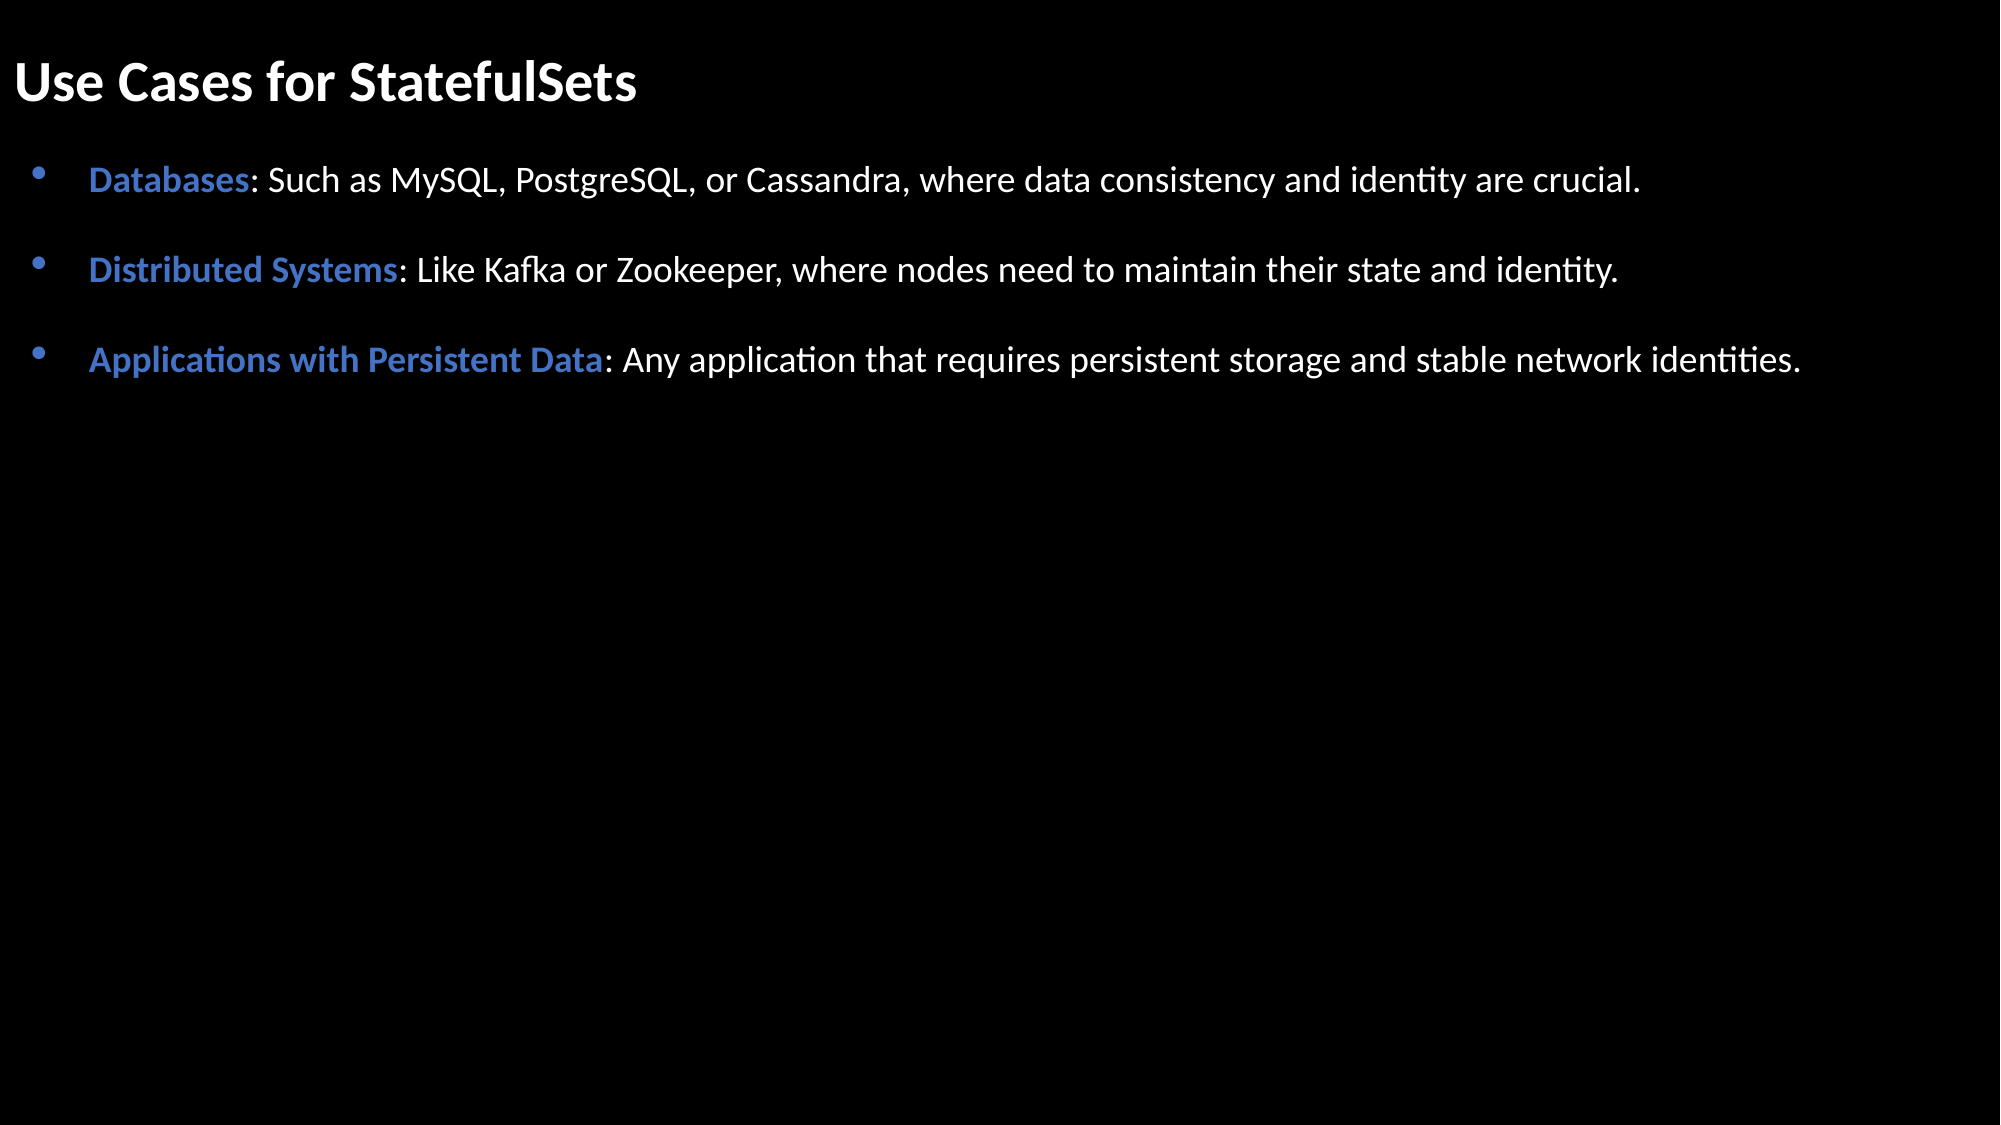

Use Cases for StatefulSets
Databases: Such as MySQL, PostgreSQL, or Cassandra, where data consistency and identity are crucial.

Distributed Systems: Like Kafka or Zookeeper, where nodes need to maintain their state and identity.

Applications with Persistent Data: Any application that requires persistent storage and stable network identities.